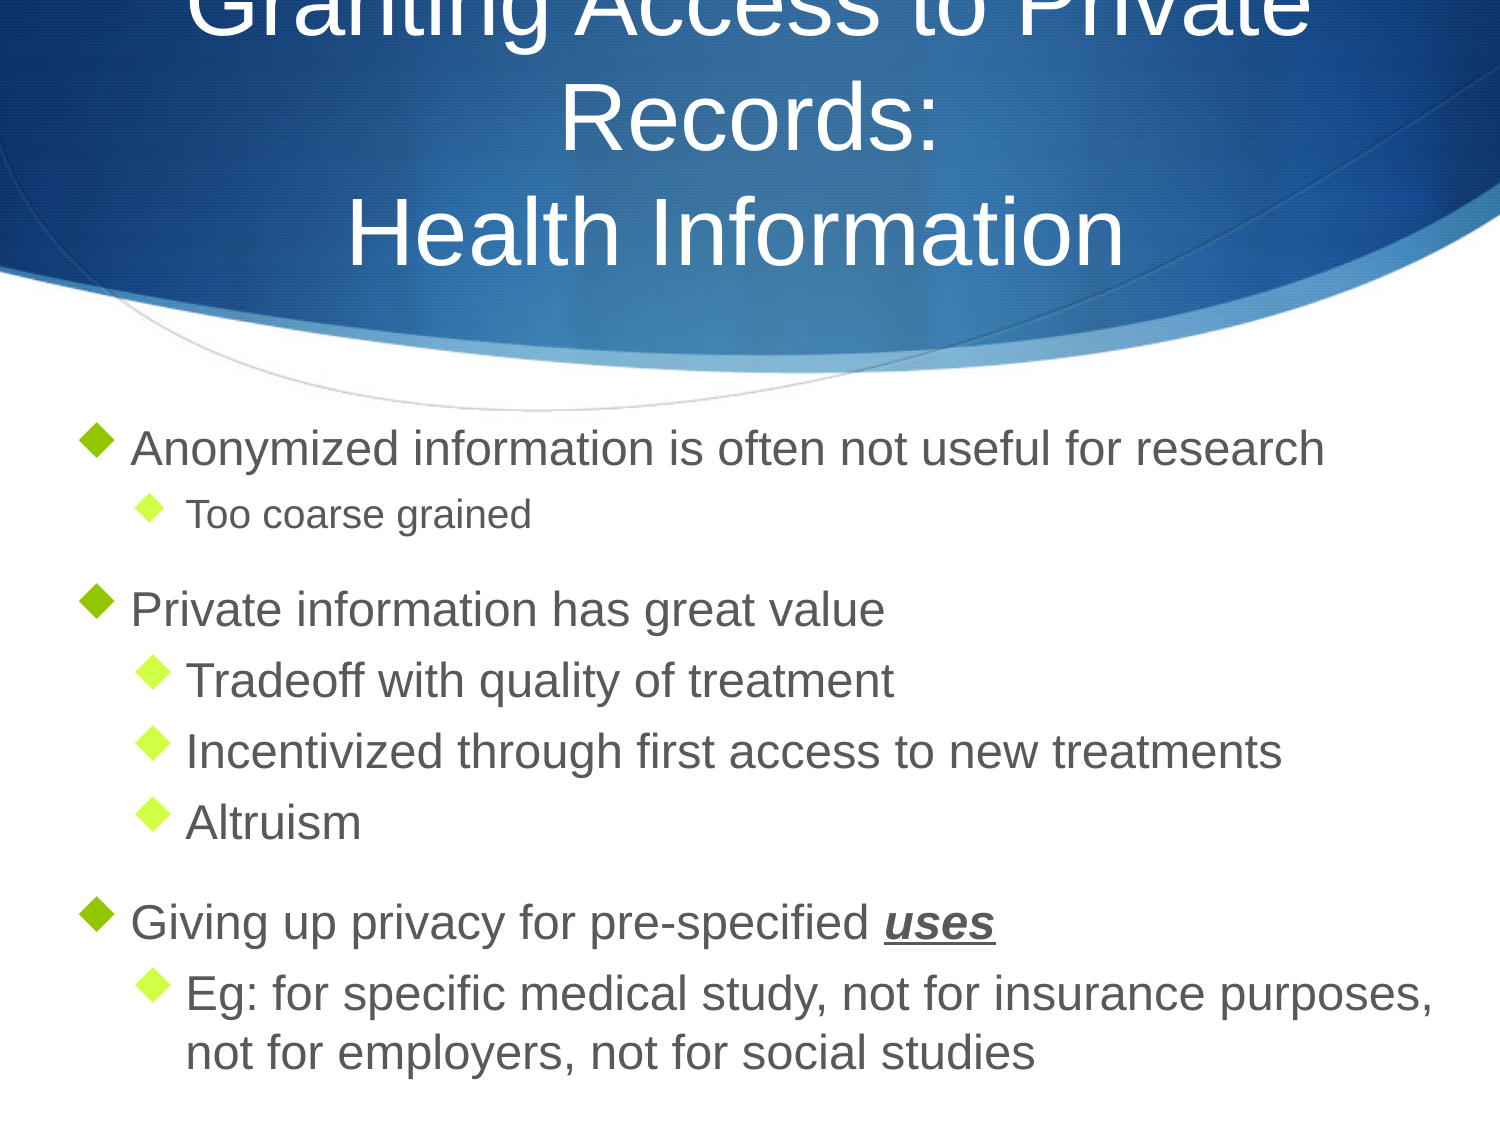

# Granting Access to Private Records: Health Information
Anonymized information is often not useful for research
Too coarse grained
Private information has great value
Tradeoff with quality of treatment
Incentivized through first access to new treatments
Altruism
Giving up privacy for pre-specified uses
Eg: for specific medical study, not for insurance purposes, not for employers, not for social studies